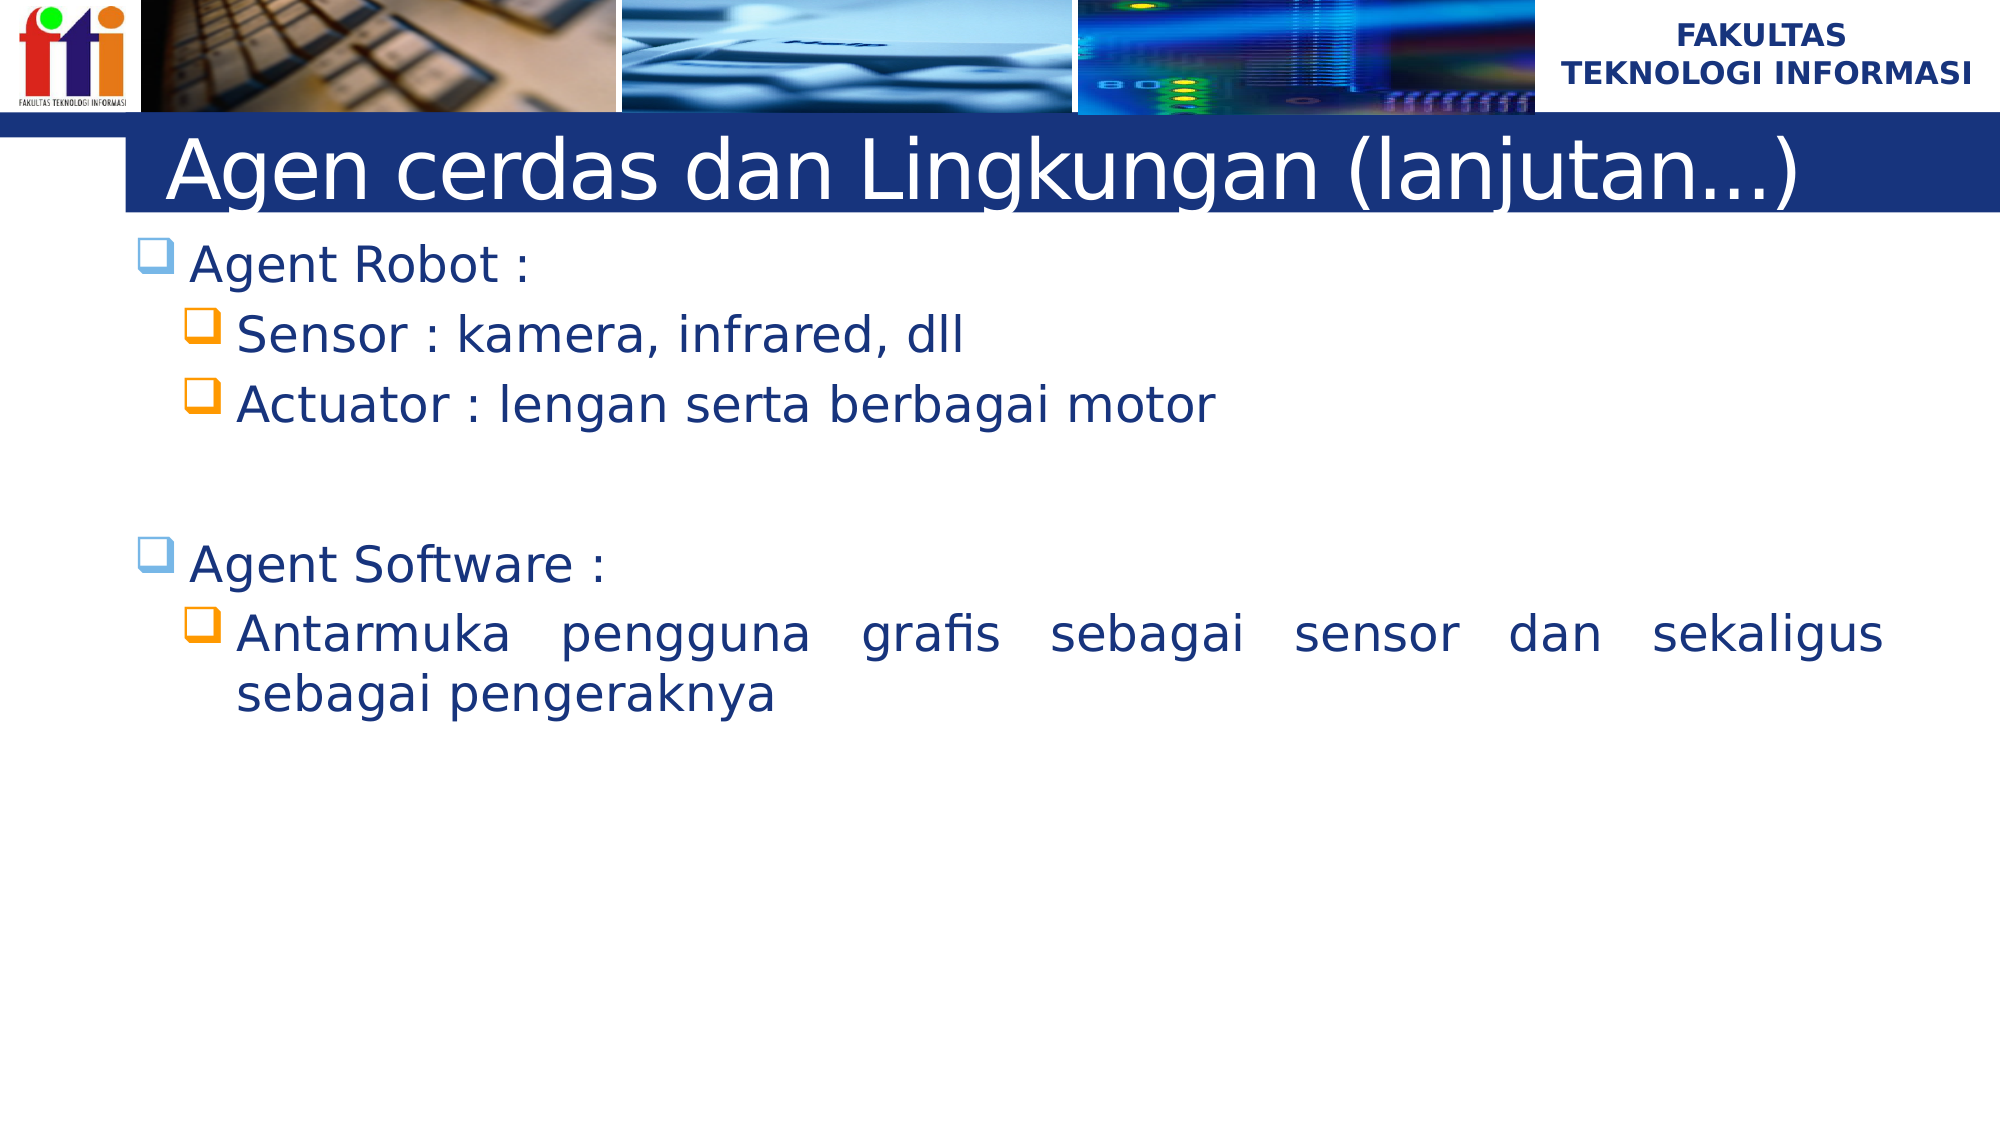

# Agen cerdas dan Lingkungan (lanjutan...)
Agent Robot :
Sensor : kamera, infrared, dll
Actuator : lengan serta berbagai motor

Agent Software :
Antarmuka pengguna grafis sebagai sensor dan sekaligus sebagai pengeraknya